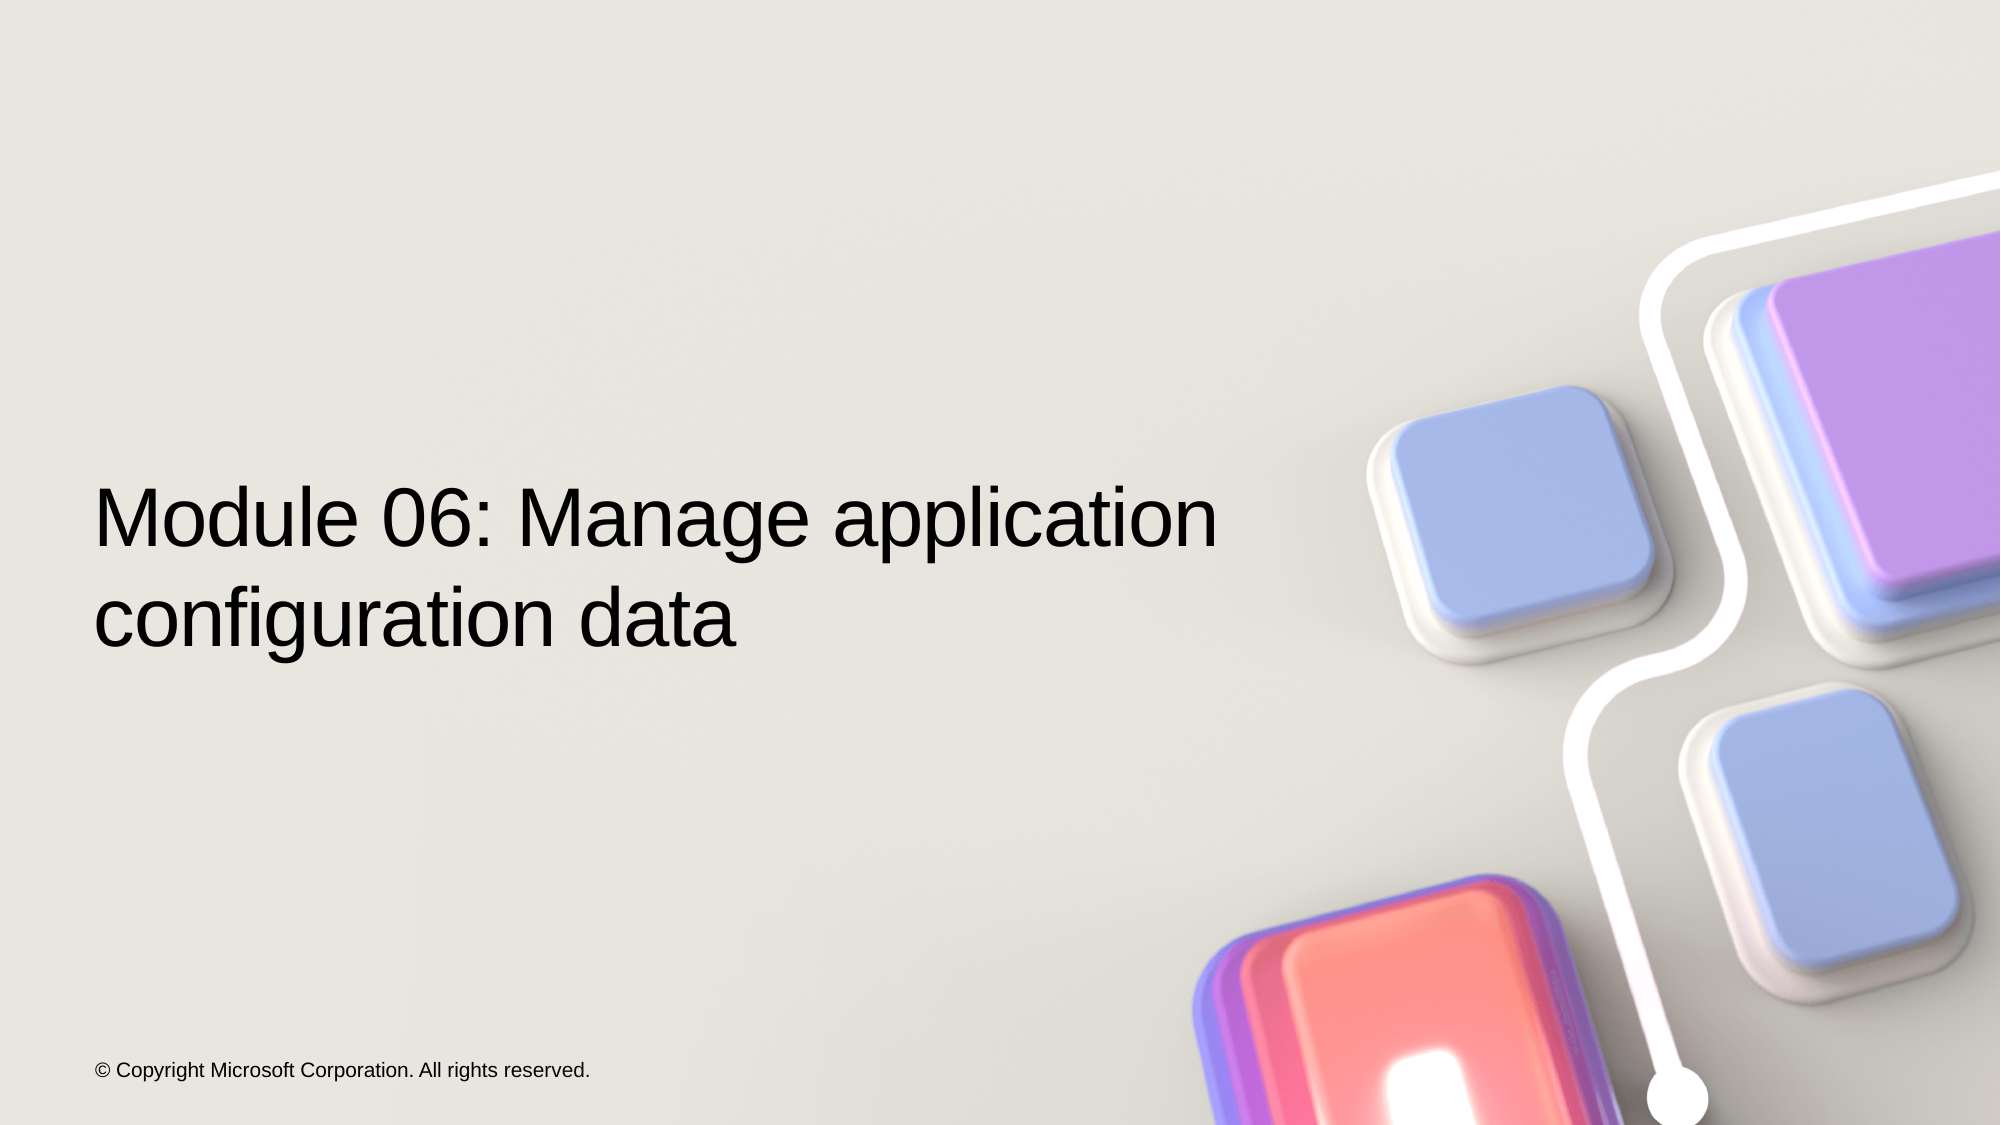

# Module 06: Manage application configuration data